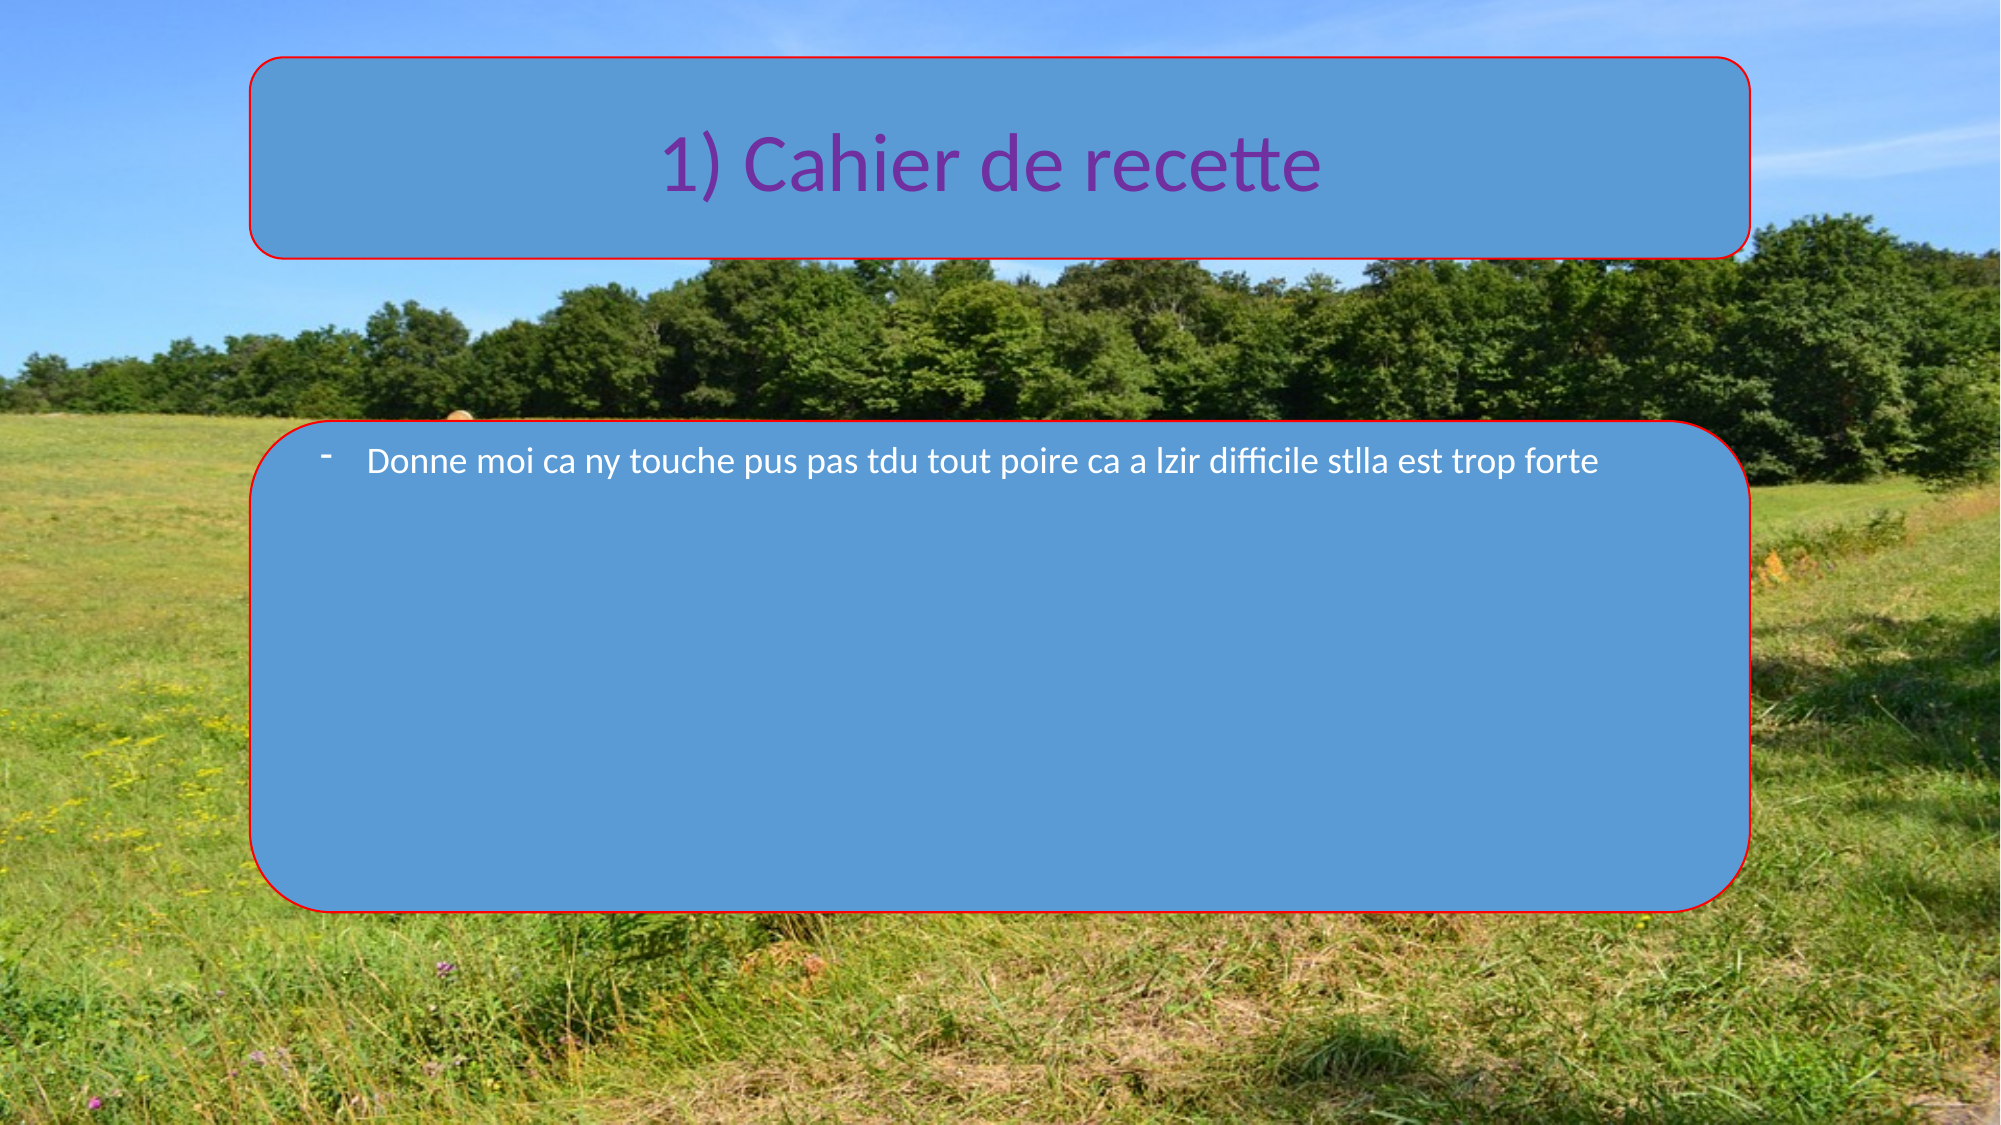

1) Cahier de recette

Donne moi ca ny touche pus pas tdu tout poire ca a lzir difficile stlla est trop forte